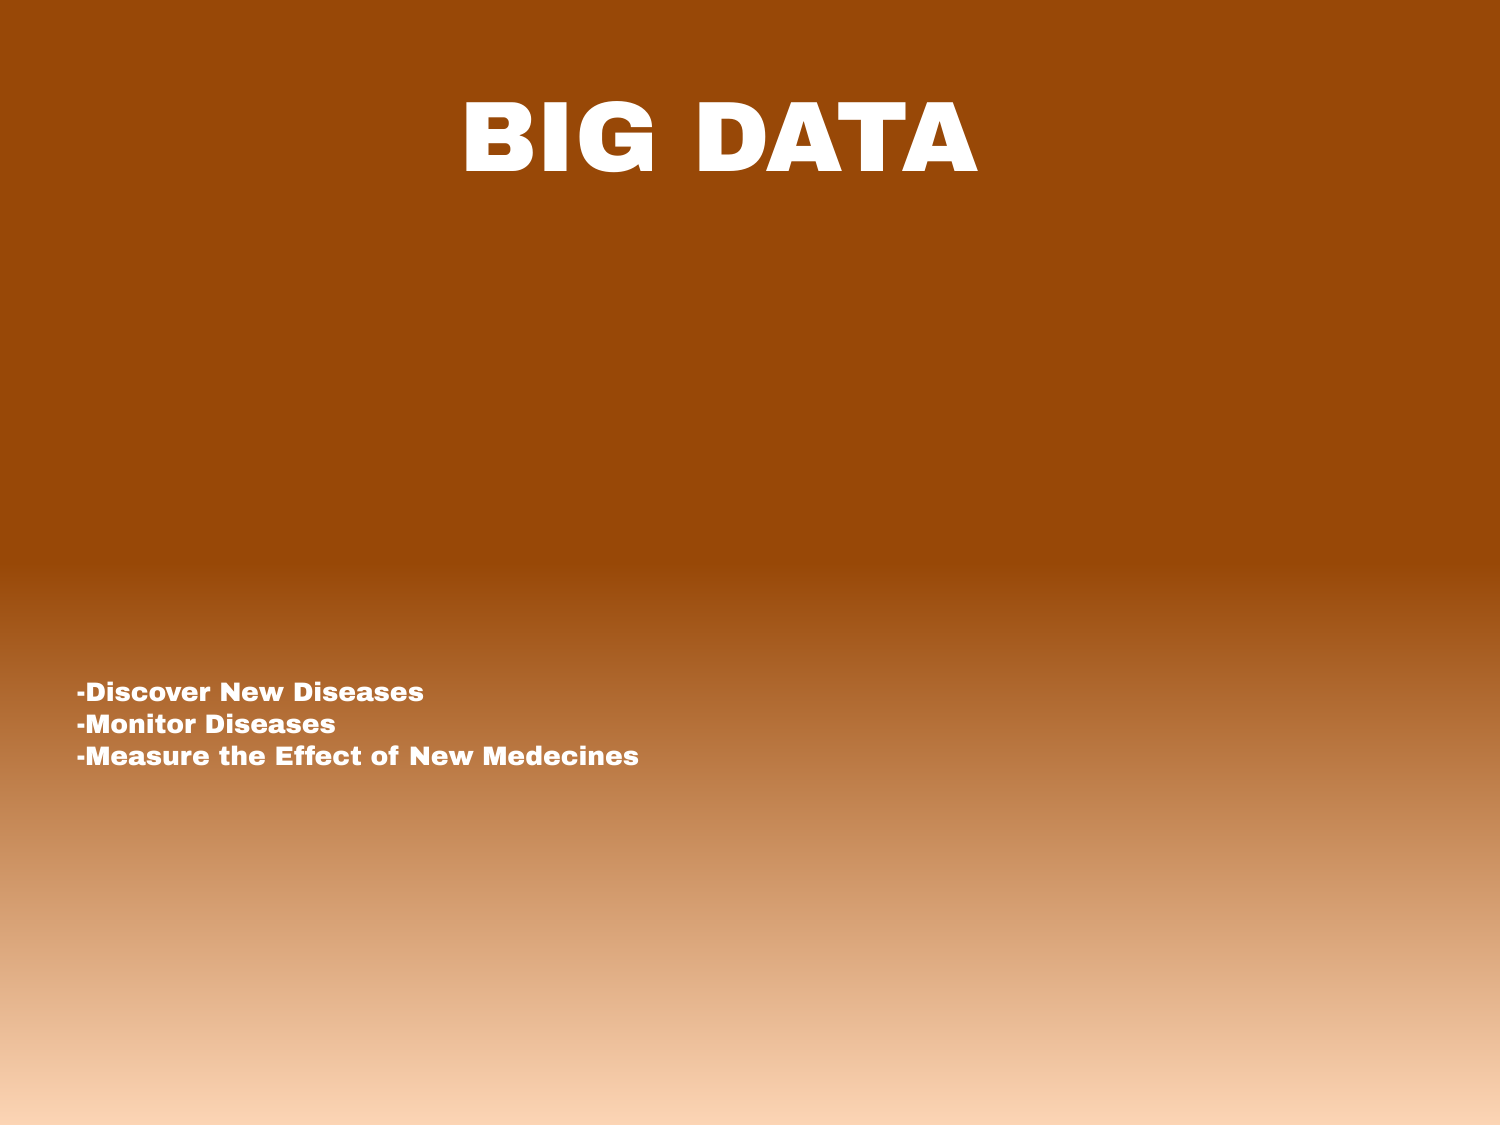

BIG DATA
-Discover New Diseases
-Monitor Diseases
-Measure the Effect of New Medecines